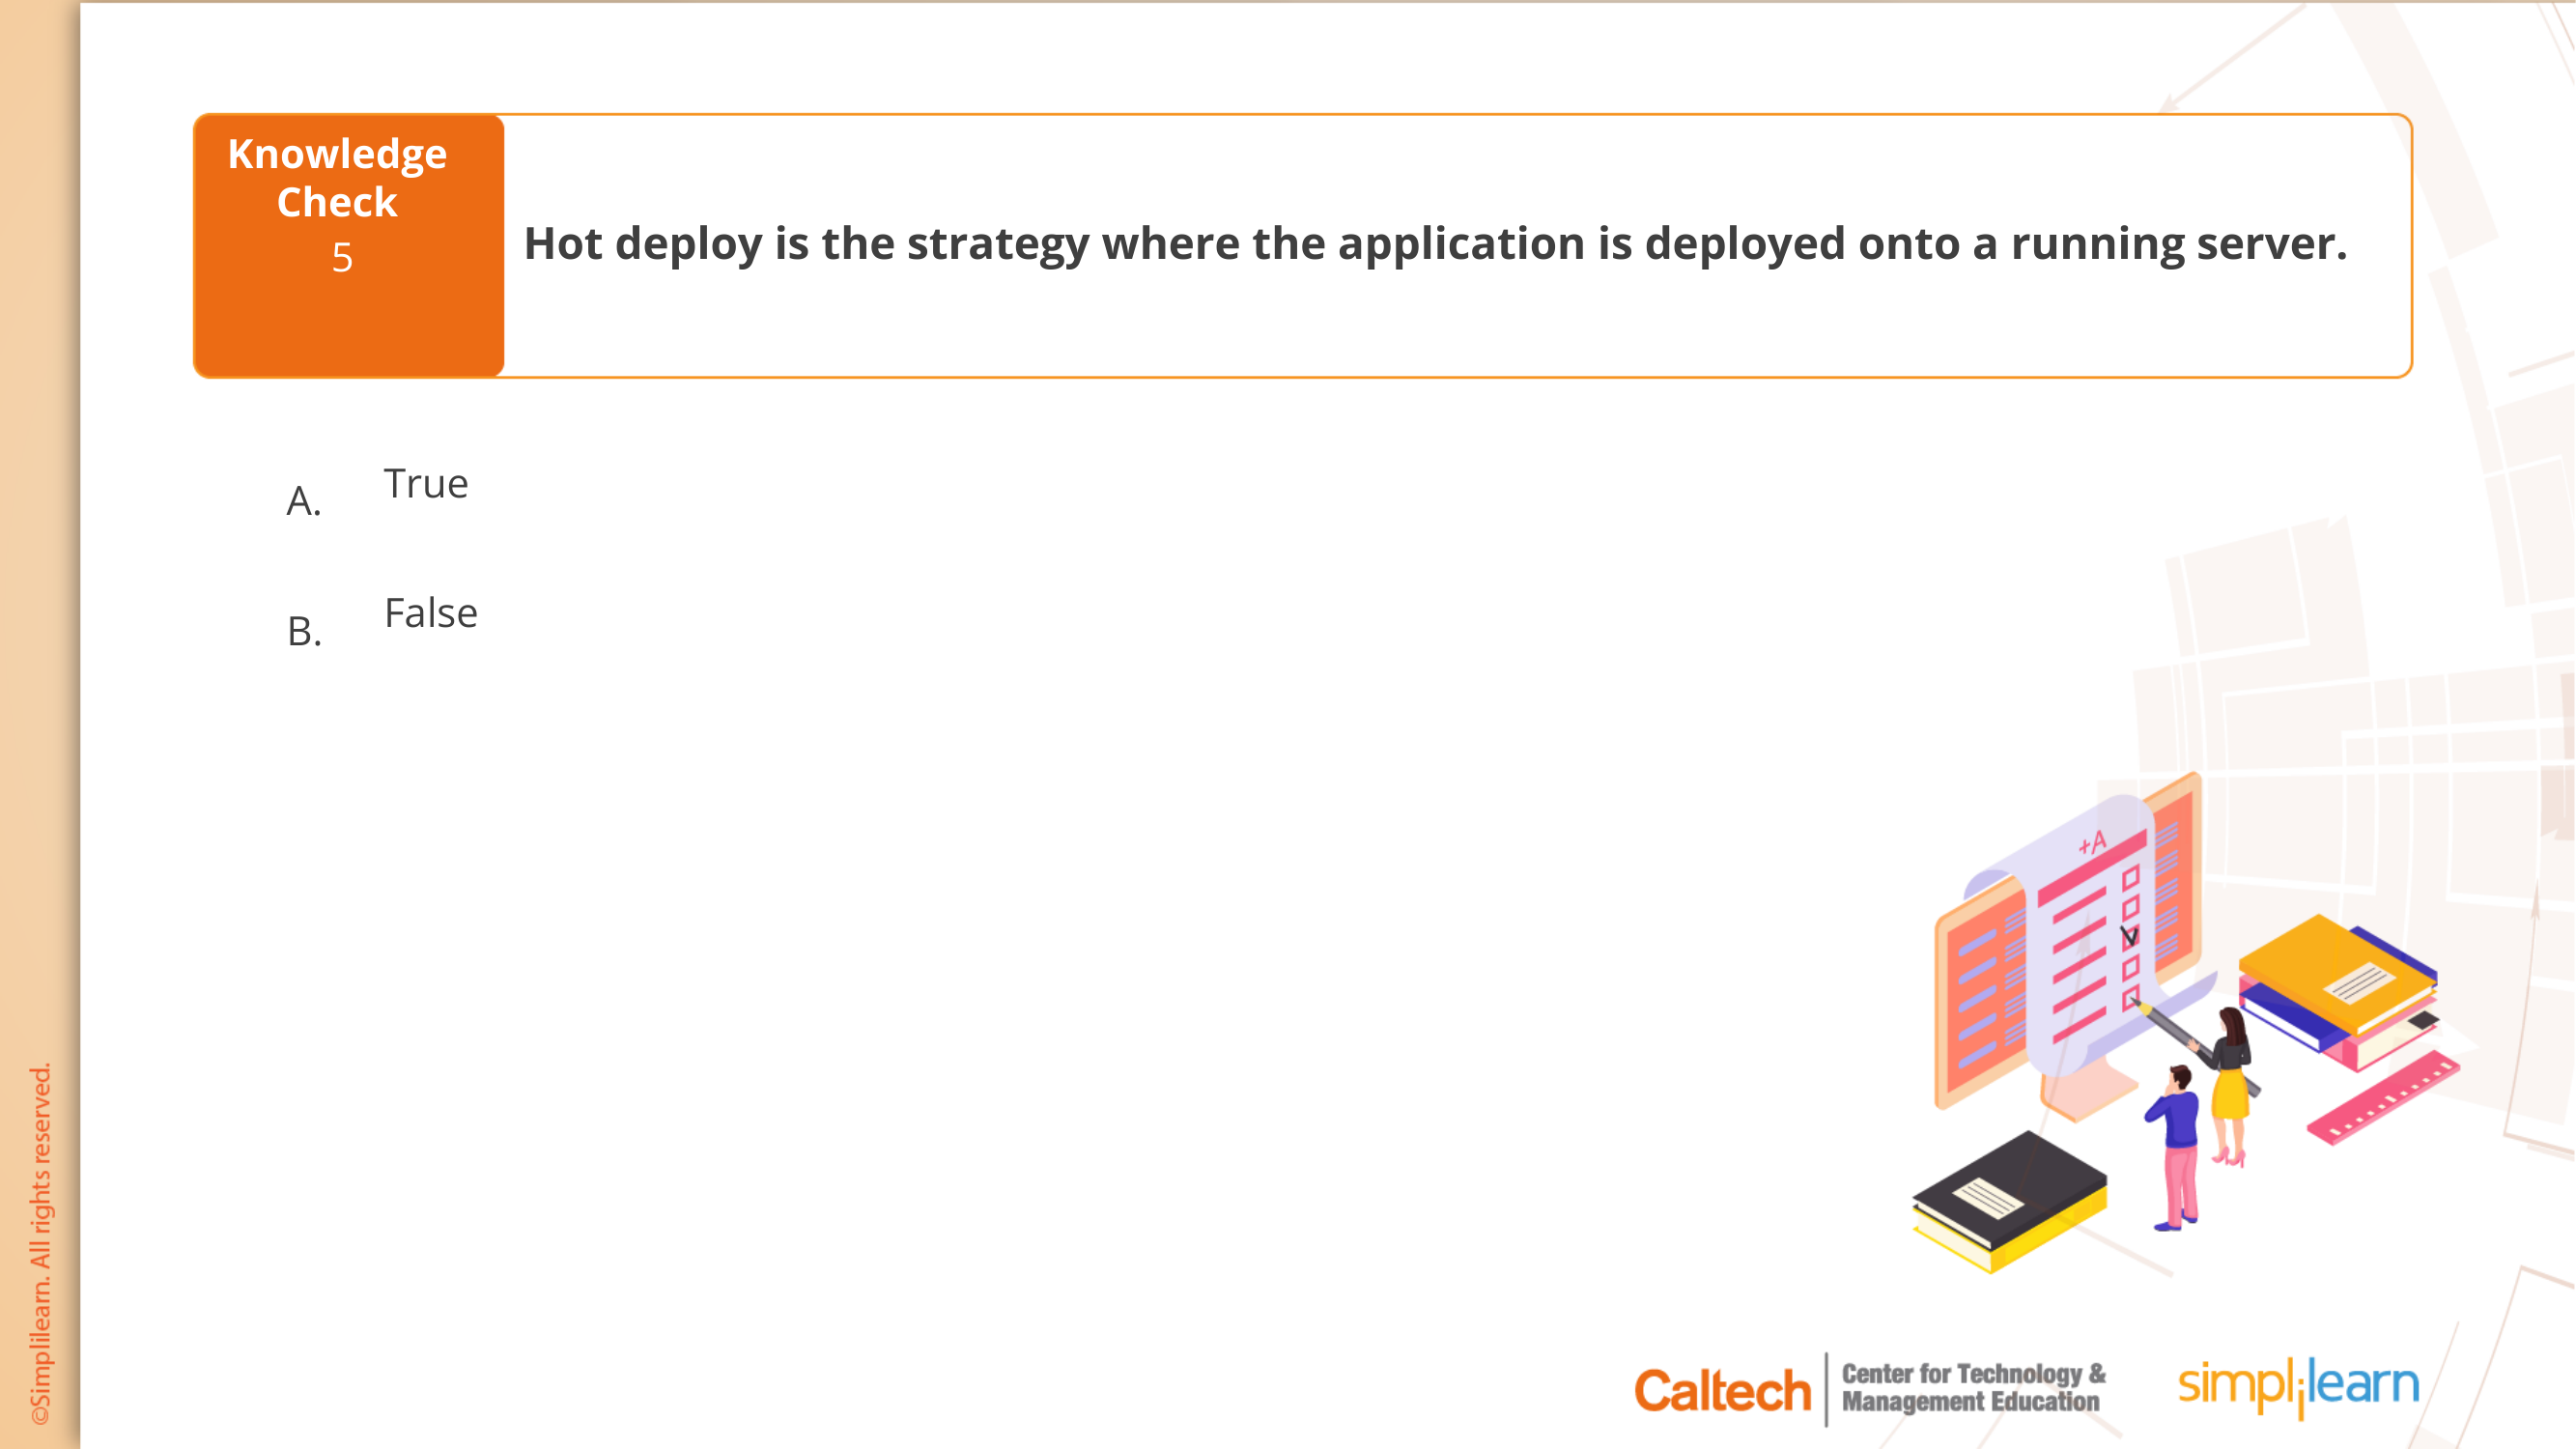

Hot deploy is the strategy where the application is deployed onto a running server.
5
True
False